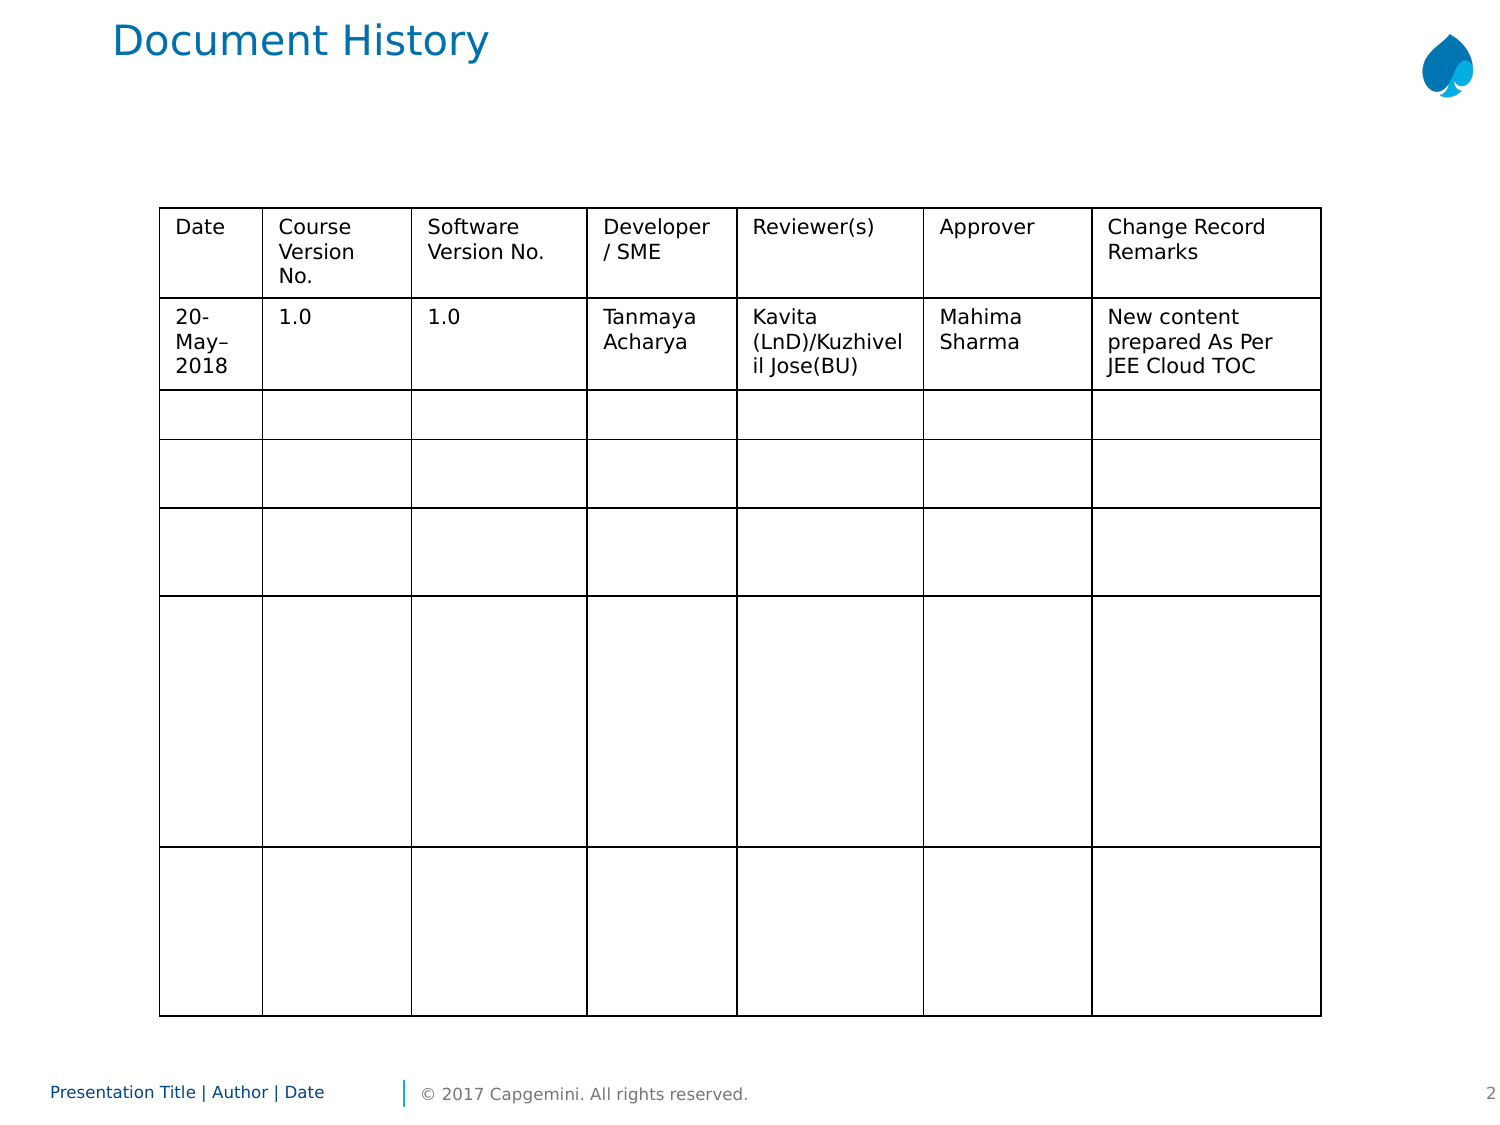

Document History
| Date | Course Version No. | Software Version No. | Developer / SME | Reviewer(s) | Approver | Change Record Remarks |
| --- | --- | --- | --- | --- | --- | --- |
| 20-May–2018 | 1.0 | 1.0 | Tanmaya Acharya | Kavita (LnD)/Kuzhivelil Jose(BU) | Mahima Sharma | New content prepared As Per JEE Cloud TOC |
|  |  |  |  |  |  |  |
|  |  |  |  |  |  |  |
|  |  |  |  |  |  |  |
|  |  |  |  |  |  |  |
|  |  |  |  |  |  |  |